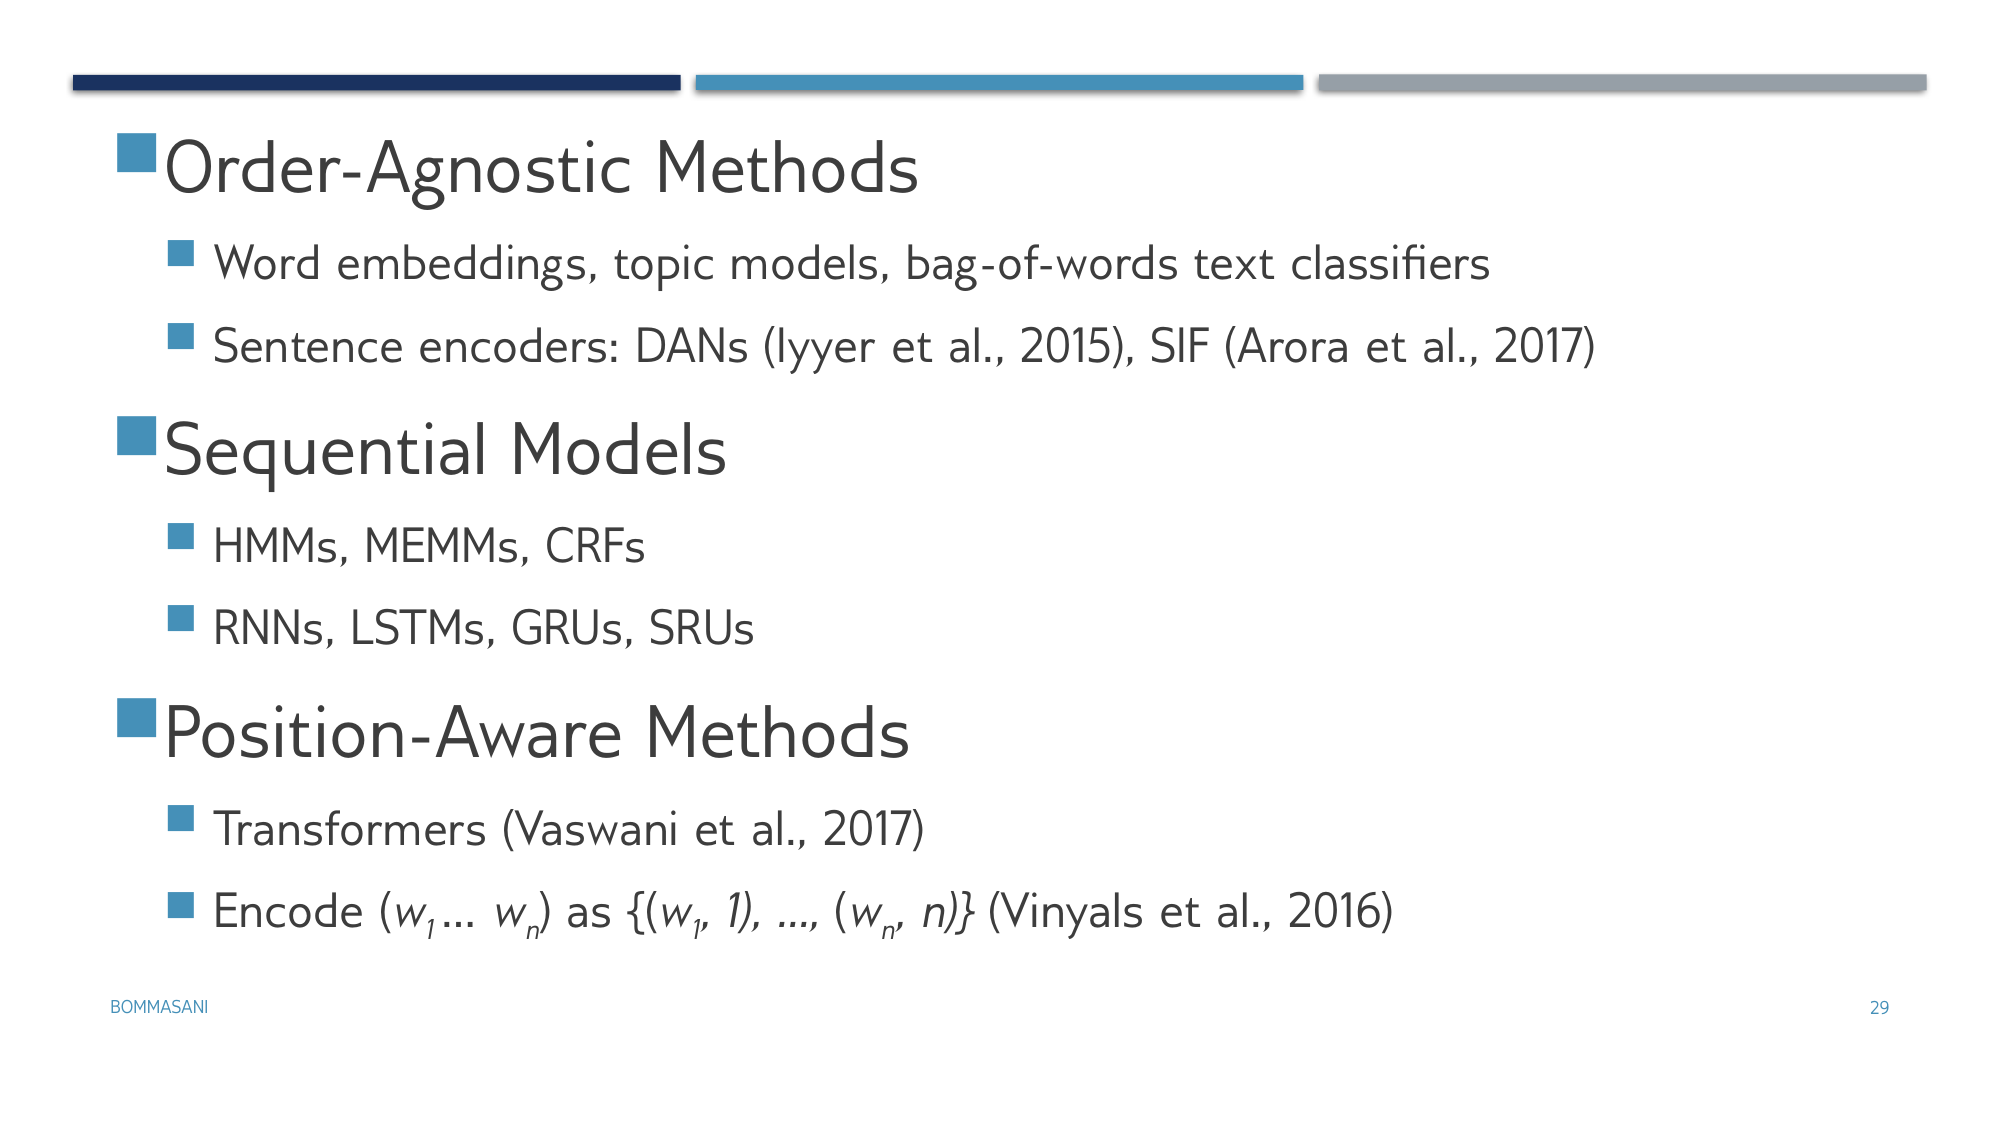

Order-Agnostic Methods
Word embeddings, topic models, bag-of-words text classifiers
Sentence encoders: DANs (Iyyer et al., 2015), SIF (Arora et al., 2017)
Sequential Models
HMMs, MEMMs, CRFs
RNNs, LSTMs, GRUs, SRUs
Position-Aware Methods
Transformers (Vaswani et al., 2017)
Encode (w1 … wn) as {(w1, 1), …, (wn, n)} (Vinyals et al., 2016)
Bommasani
29